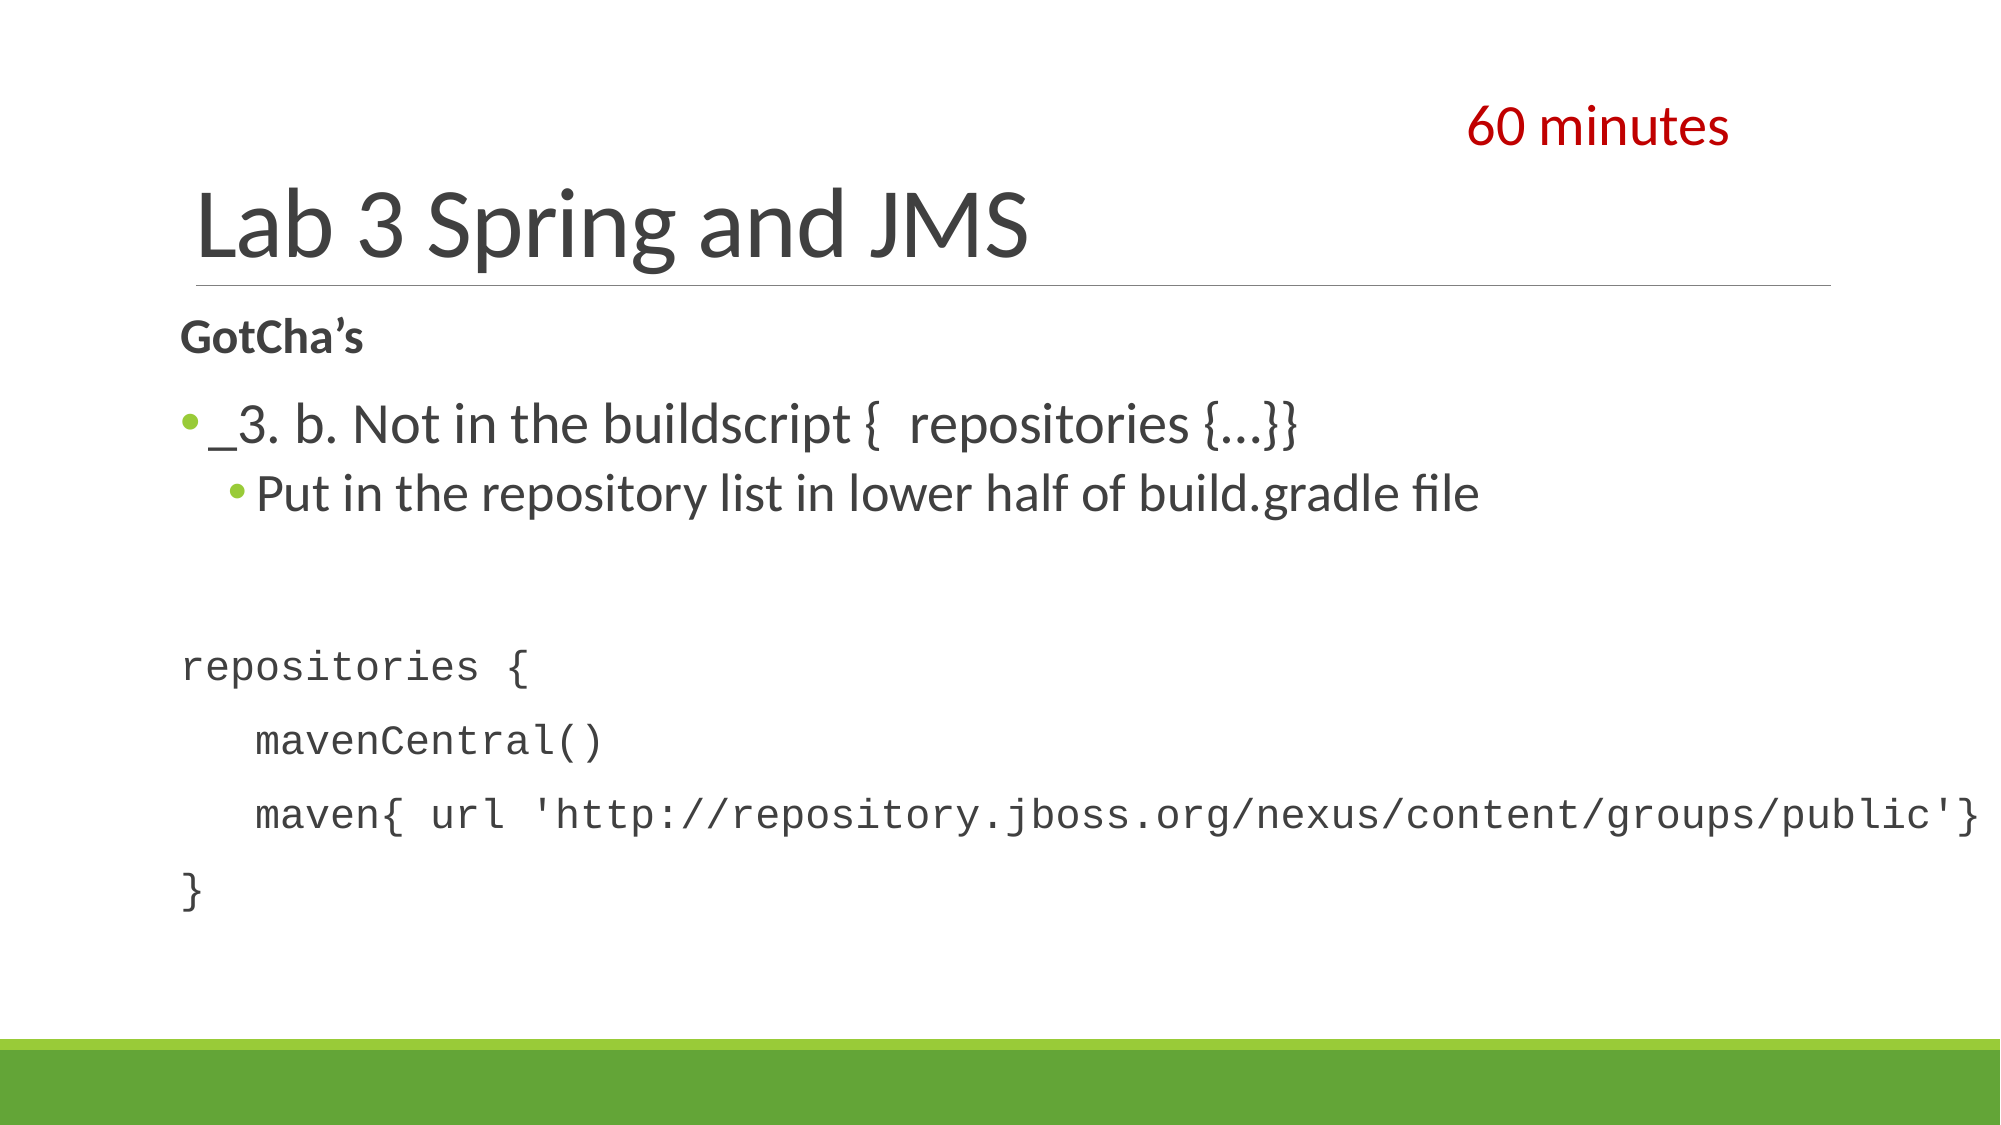

# Lab 3 Spring and JMS
60 minutes
GotCha’s
_3. b. Not in the buildscript {  repositories {…}}
Put in the repository list in lower half of build.gradle file

repositories {
   mavenCentral()
   maven{ url 'http://repository.jboss.org/nexus/content/groups/public'}
}